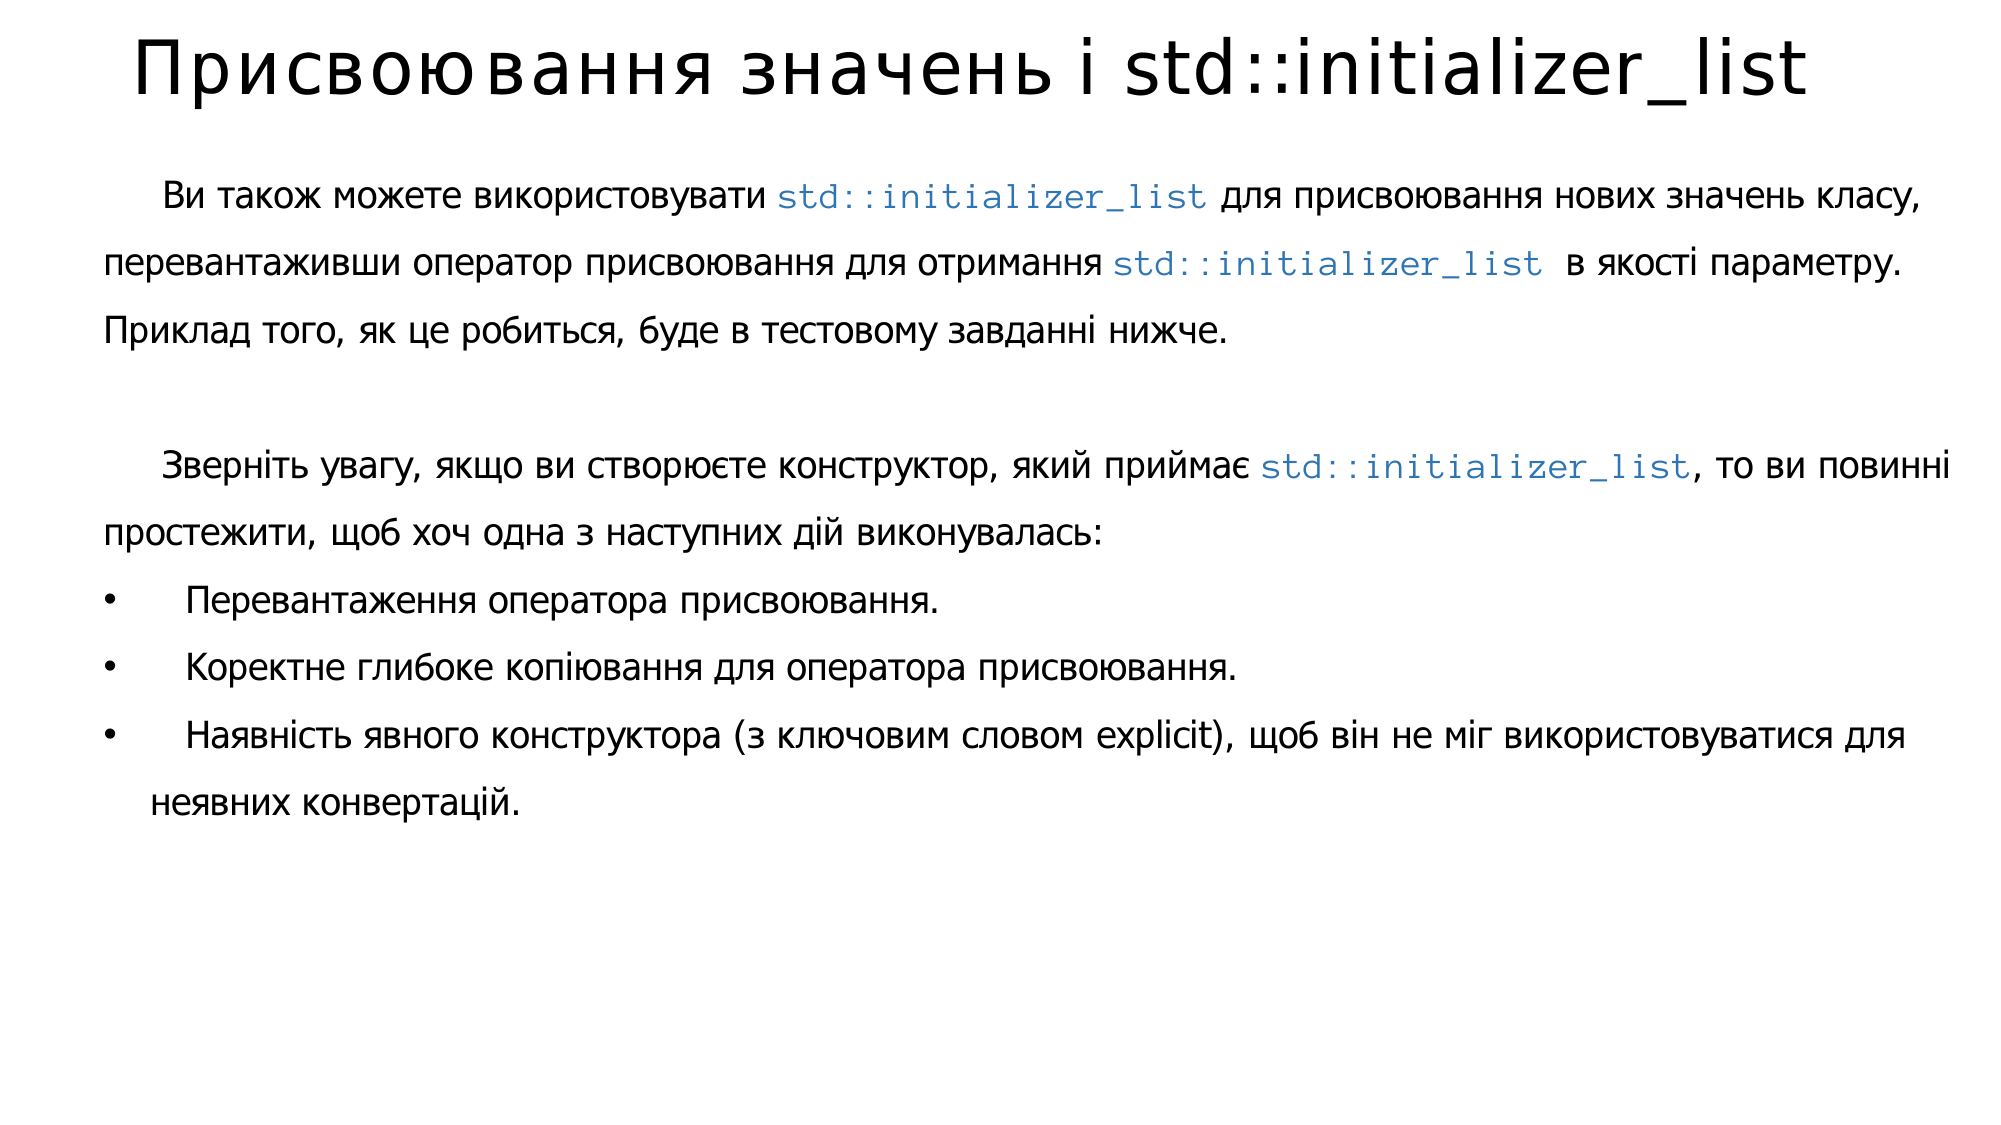

# Присвоювання значень і std::initializer_list
Ви також можете використовувати std::initializer_list для присвоювання нових значень класу, перевантаживши оператор присвоювання для отримання std::initializer_list в якості параметру. Приклад того, як це робиться, буде в тестовому завданні нижче.

Зверніть увагу, якщо ви створюєте конструктор, який приймає std::initializer_list, то ви повинні простежити, щоб хоч одна з наступних дій виконувалась:
   Перевантаження оператора присвоювання.
   Коректне глибоке копіювання для оператора присвоювання.
   Наявність явного конструктора (з ключовим словом explicit), щоб він не міг використовуватися для неявних конвертацій.